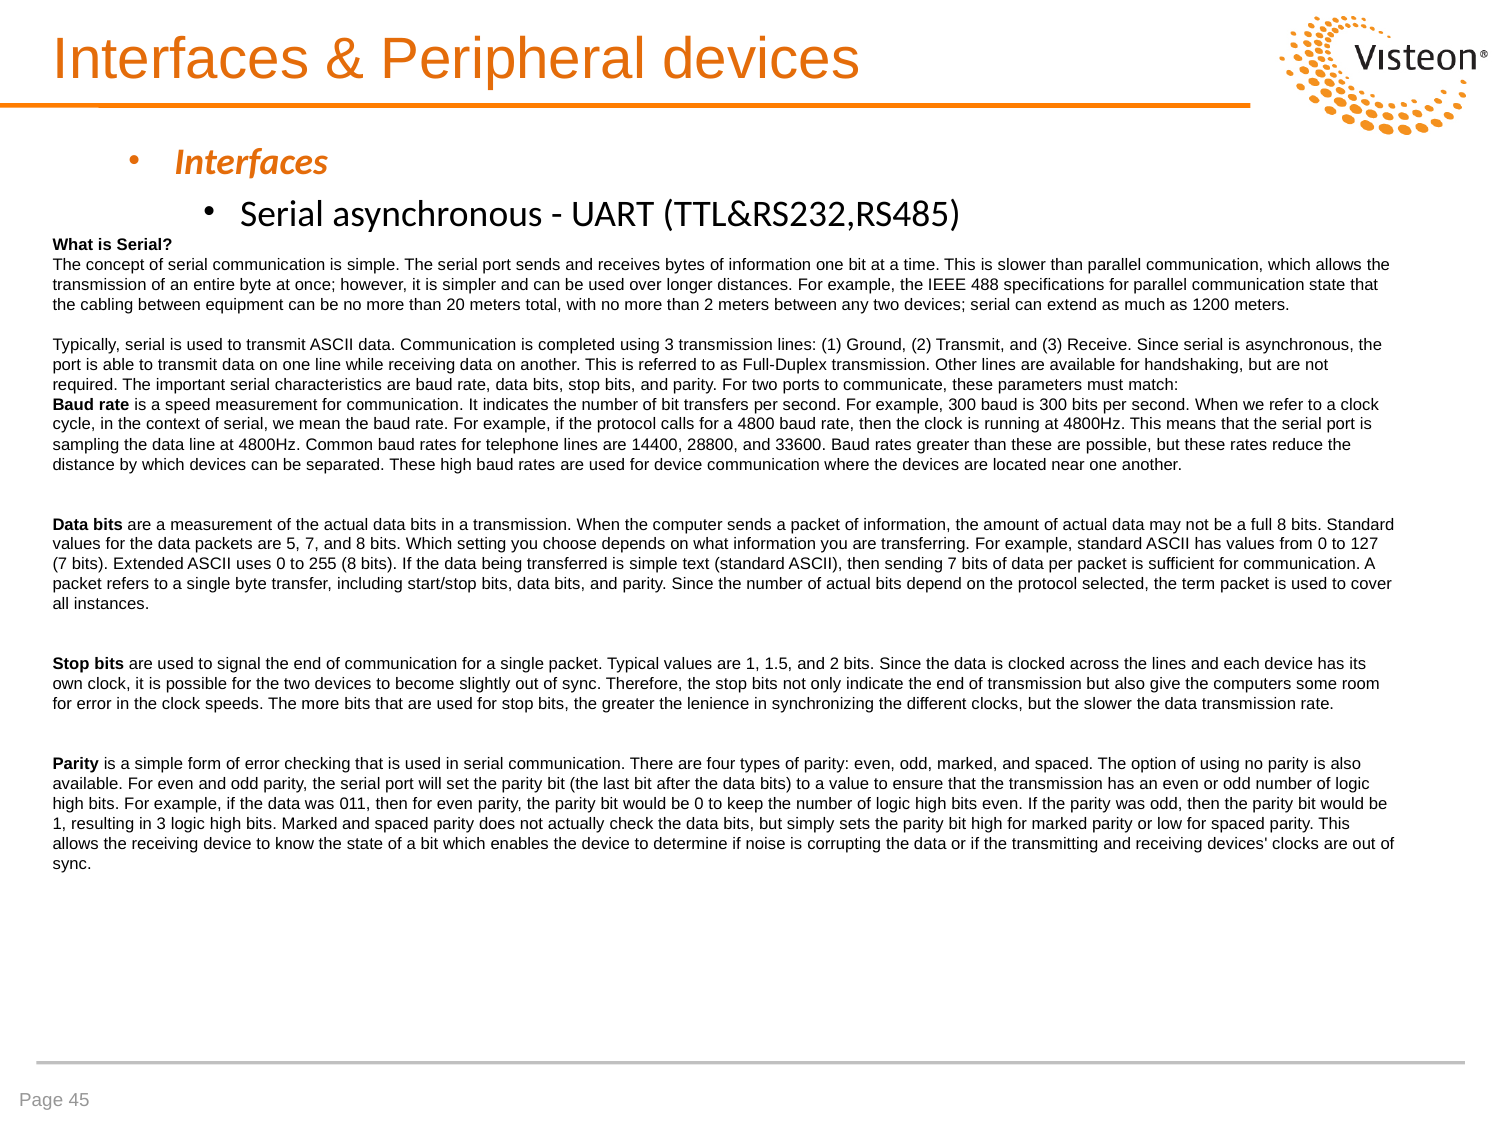

# Interfaces & Peripheral devices
Interfaces
Serial asynchronous - UART (TTL&RS232,RS485)
What is Serial?
The concept of serial communication is simple. The serial port sends and receives bytes of information one bit at a time. This is slower than parallel communication, which allows the transmission of an entire byte at once; however, it is simpler and can be used over longer distances. For example, the IEEE 488 specifications for parallel communication state that the cabling between equipment can be no more than 20 meters total, with no more than 2 meters between any two devices; serial can extend as much as 1200 meters.
Typically, serial is used to transmit ASCII data. Communication is completed using 3 transmission lines: (1) Ground, (2) Transmit, and (3) Receive. Since serial is asynchronous, the port is able to transmit data on one line while receiving data on another. This is referred to as Full-Duplex transmission. Other lines are available for handshaking, but are not required. The important serial characteristics are baud rate, data bits, stop bits, and parity. For two ports to communicate, these parameters must match:
Baud rate is a speed measurement for communication. It indicates the number of bit transfers per second. For example, 300 baud is 300 bits per second. When we refer to a clock cycle, in the context of serial, we mean the baud rate. For example, if the protocol calls for a 4800 baud rate, then the clock is running at 4800Hz. This means that the serial port is sampling the data line at 4800Hz. Common baud rates for telephone lines are 14400, 28800, and 33600. Baud rates greater than these are possible, but these rates reduce the distance by which devices can be separated. These high baud rates are used for device communication where the devices are located near one another.
Data bits are a measurement of the actual data bits in a transmission. When the computer sends a packet of information, the amount of actual data may not be a full 8 bits. Standard values for the data packets are 5, 7, and 8 bits. Which setting you choose depends on what information you are transferring. For example, standard ASCII has values from 0 to 127 (7 bits). Extended ASCII uses 0 to 255 (8 bits). If the data being transferred is simple text (standard ASCII), then sending 7 bits of data per packet is sufficient for communication. A packet refers to a single byte transfer, including start/stop bits, data bits, and parity. Since the number of actual bits depend on the protocol selected, the term packet is used to cover all instances.
Stop bits are used to signal the end of communication for a single packet. Typical values are 1, 1.5, and 2 bits. Since the data is clocked across the lines and each device has its own clock, it is possible for the two devices to become slightly out of sync. Therefore, the stop bits not only indicate the end of transmission but also give the computers some room for error in the clock speeds. The more bits that are used for stop bits, the greater the lenience in synchronizing the different clocks, but the slower the data transmission rate.
Parity is a simple form of error checking that is used in serial communication. There are four types of parity: even, odd, marked, and spaced. The option of using no parity is also available. For even and odd parity, the serial port will set the parity bit (the last bit after the data bits) to a value to ensure that the transmission has an even or odd number of logic high bits. For example, if the data was 011, then for even parity, the parity bit would be 0 to keep the number of logic high bits even. If the parity was odd, then the parity bit would be 1, resulting in 3 logic high bits. Marked and spaced parity does not actually check the data bits, but simply sets the parity bit high for marked parity or low for spaced parity. This allows the receiving device to know the state of a bit which enables the device to determine if noise is corrupting the data or if the transmitting and receiving devices' clocks are out of sync.

Page 45